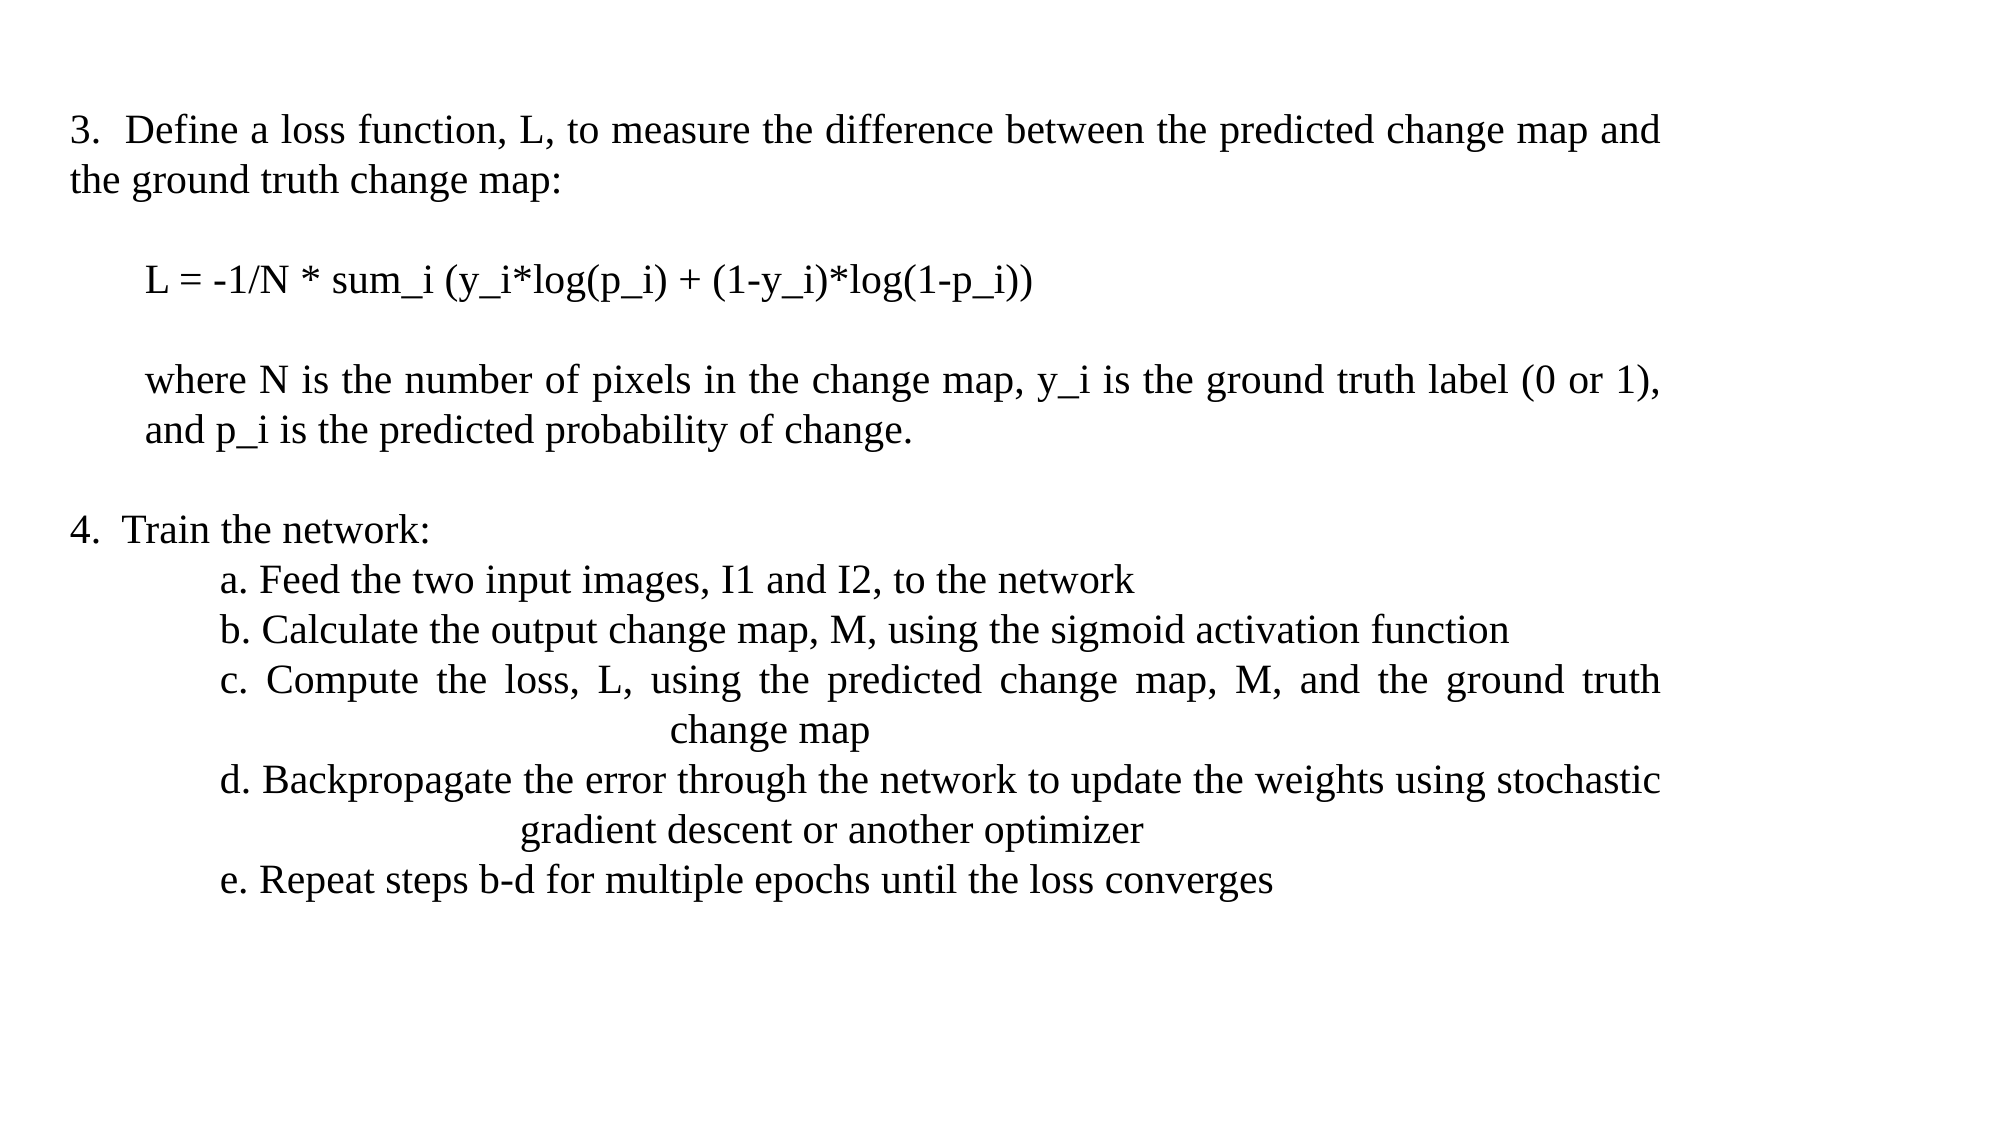

3.  Define a loss function, L, to measure the difference between the predicted change map and the ground truth change map:

L = -1/N * sum_i (y_i*log(p_i) + (1-y_i)*log(1-p_i))

where N is the number of pixels in the change map, y_i is the ground truth label (0 or 1), and p_i is the predicted probability of change.

4.  Train the network:
	a. Feed the two input images, I1 and I2, to the network
	b. Calculate the output change map, M, using the sigmoid activation function
	c. Compute the loss, L, using the predicted change map, M, and the ground truth 				change map
	d. Backpropagate the error through the network to update the weights using stochastic 	    		gradient descent or another optimizer
	e. Repeat steps b-d for multiple epochs until the loss converges